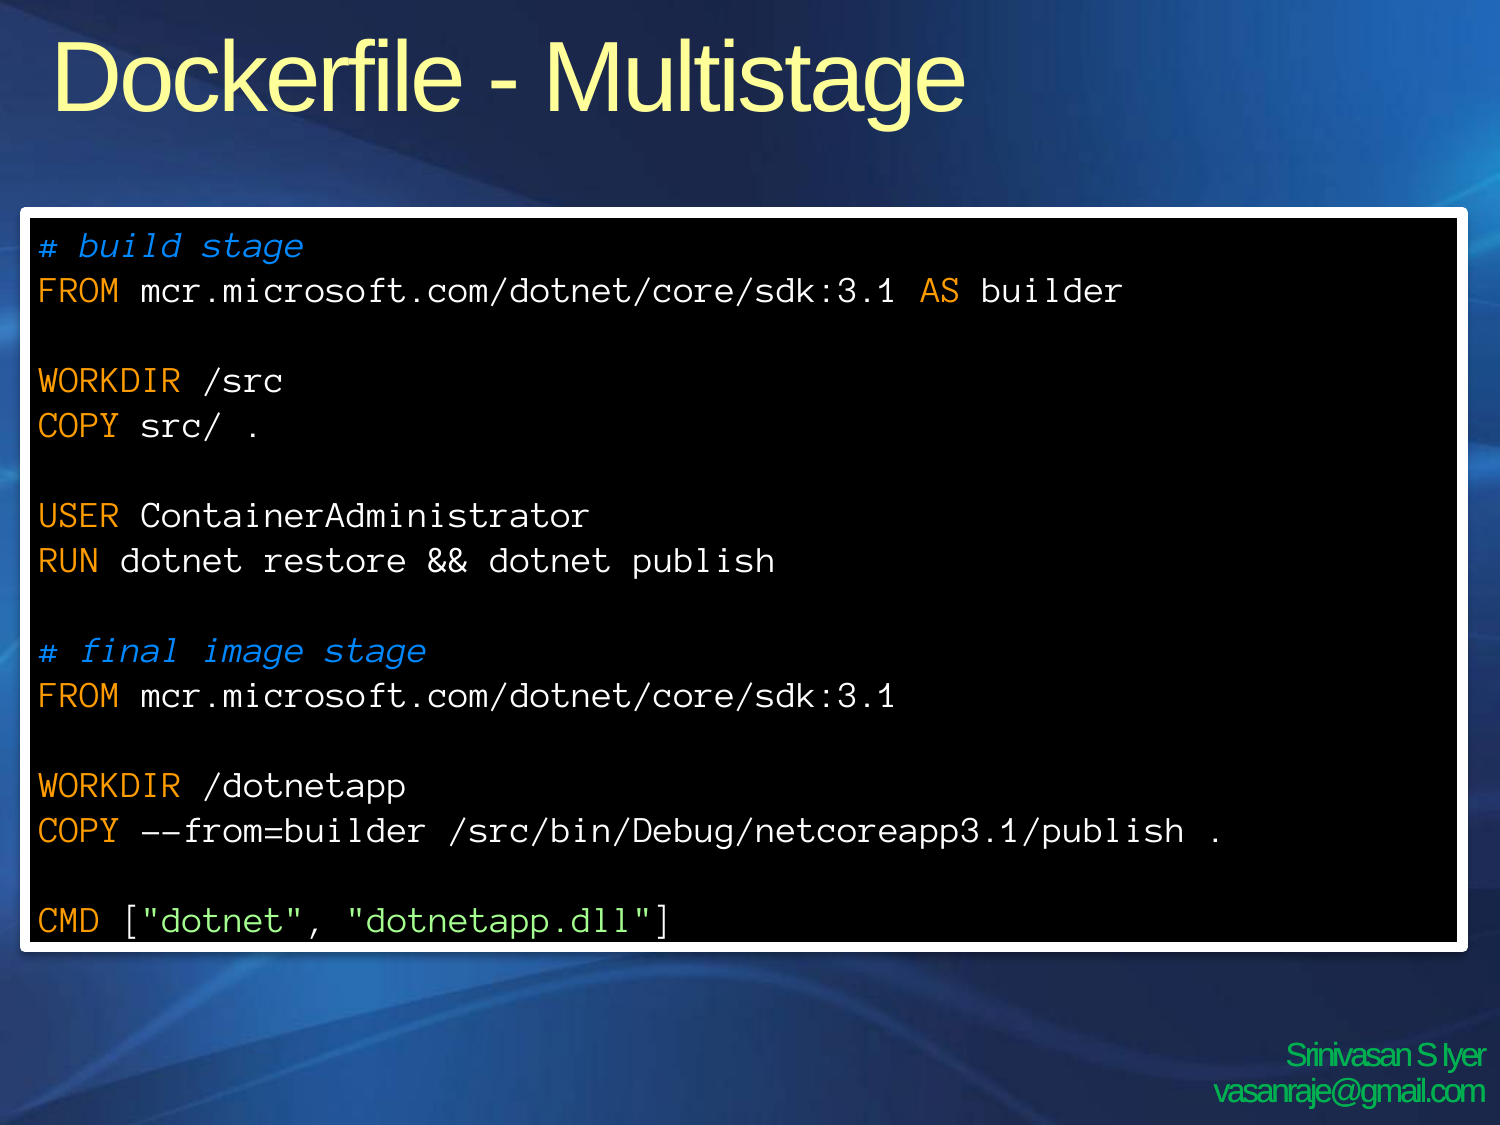

Dockerfile - Multistage
# build stage
FROM mcr.microsoft.com/dotnet/core/sdk:3.1 AS builder
WORKDIR /src
COPY src/ .
USER ContainerAdministrator
RUN dotnet restore && dotnet publish
# final image stage
FROM mcr.microsoft.com/dotnet/core/sdk:3.1
WORKDIR /dotnetapp
COPY --from=builder /src/bin/Debug/netcoreapp3.1/publish .
CMD ["dotnet", "dotnetapp.dll"]